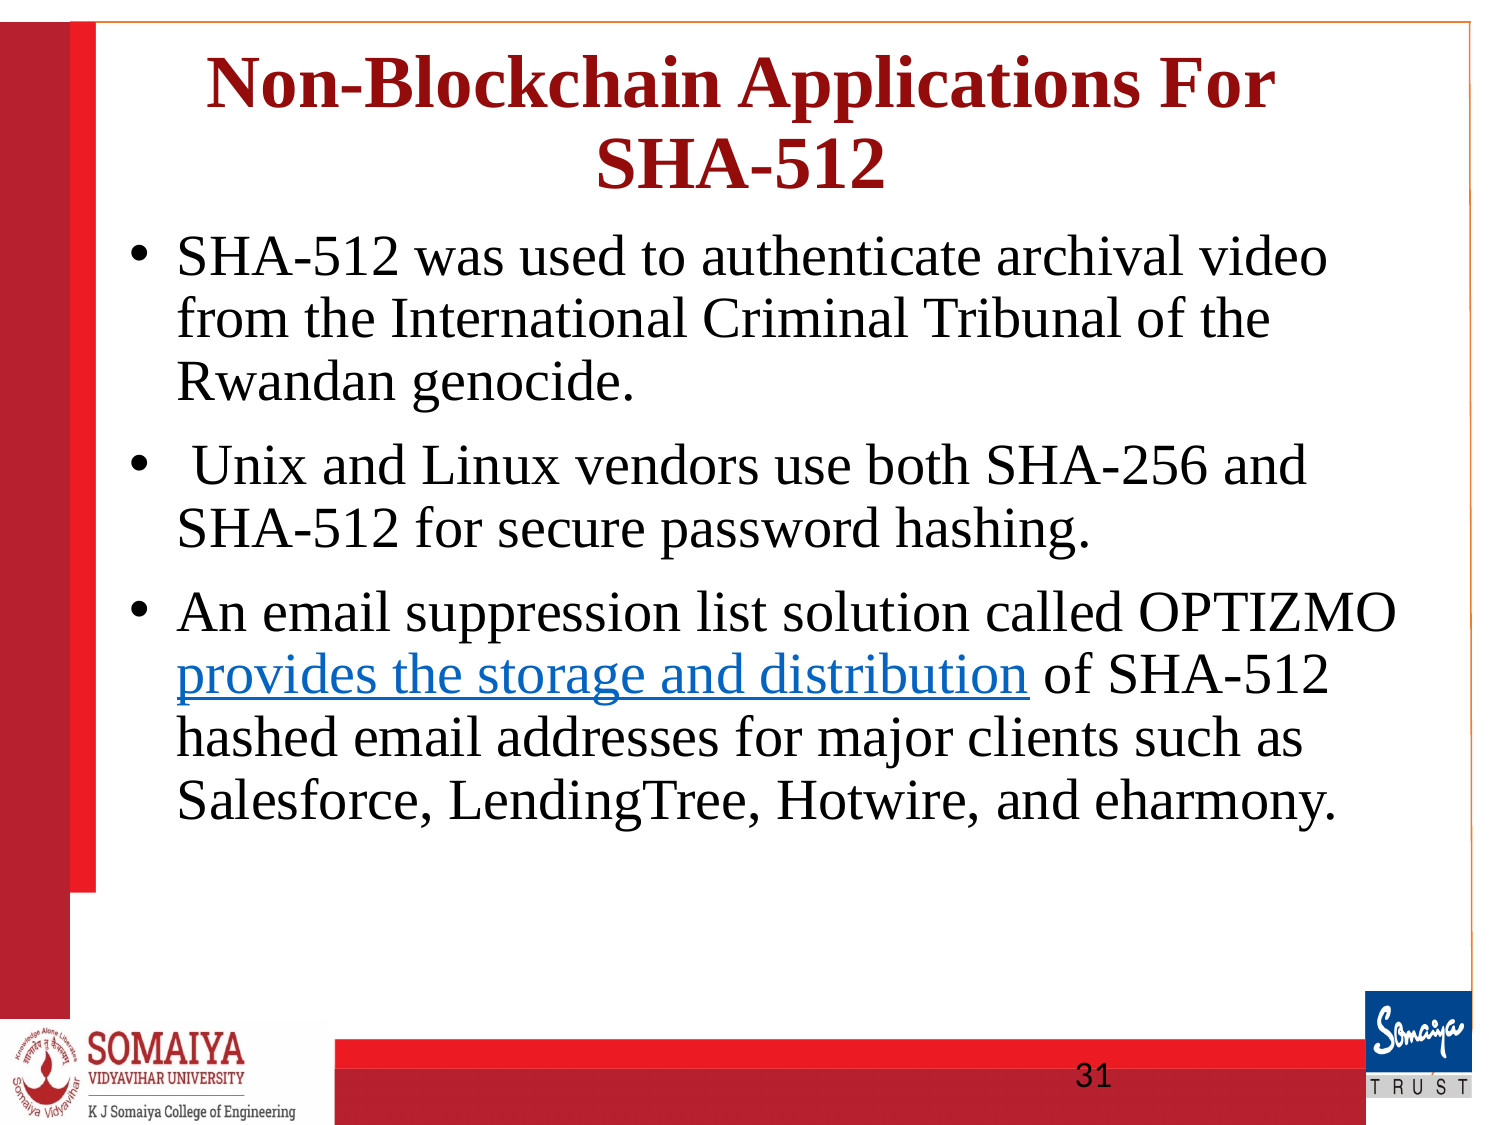

# Non-Blockchain Applications For SHA-512
SHA-512 was used to authenticate archival video from the International Criminal Tribunal of the Rwandan genocide.
 Unix and Linux vendors use both SHA-256 and SHA-512 for secure password hashing.
An email suppression list solution called OPTIZMO provides the storage and distribution of SHA-512 hashed email addresses for major clients such as Salesforce, LendingTree, Hotwire, and eharmony.

31